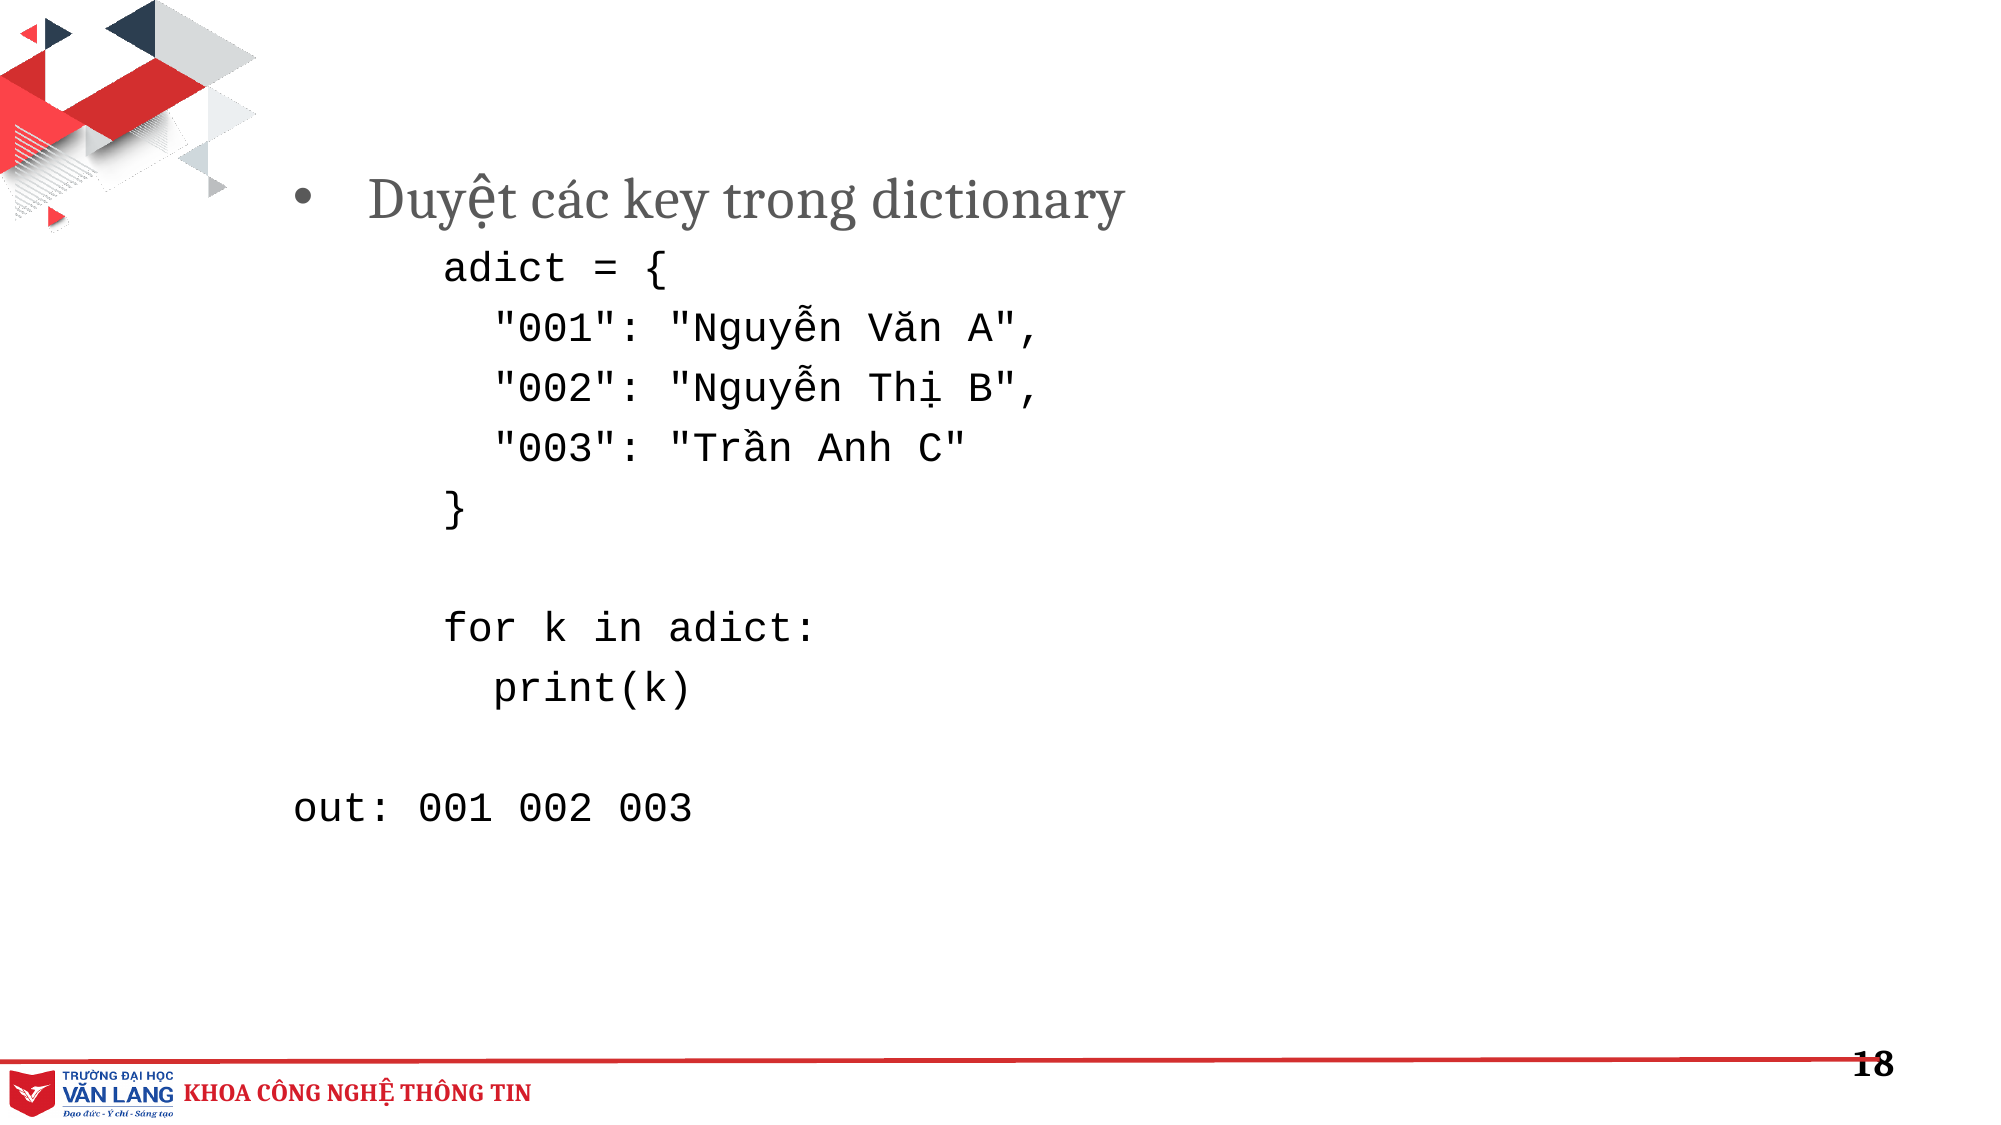

Duyệt các key trong dictionary
adict = {
  "001": "Nguyễn Văn A",
  "002": "Nguyễn Thị B",
  "003": "Trần Anh C"
}

for k in adict:
  print(k)

out: 001 002 003